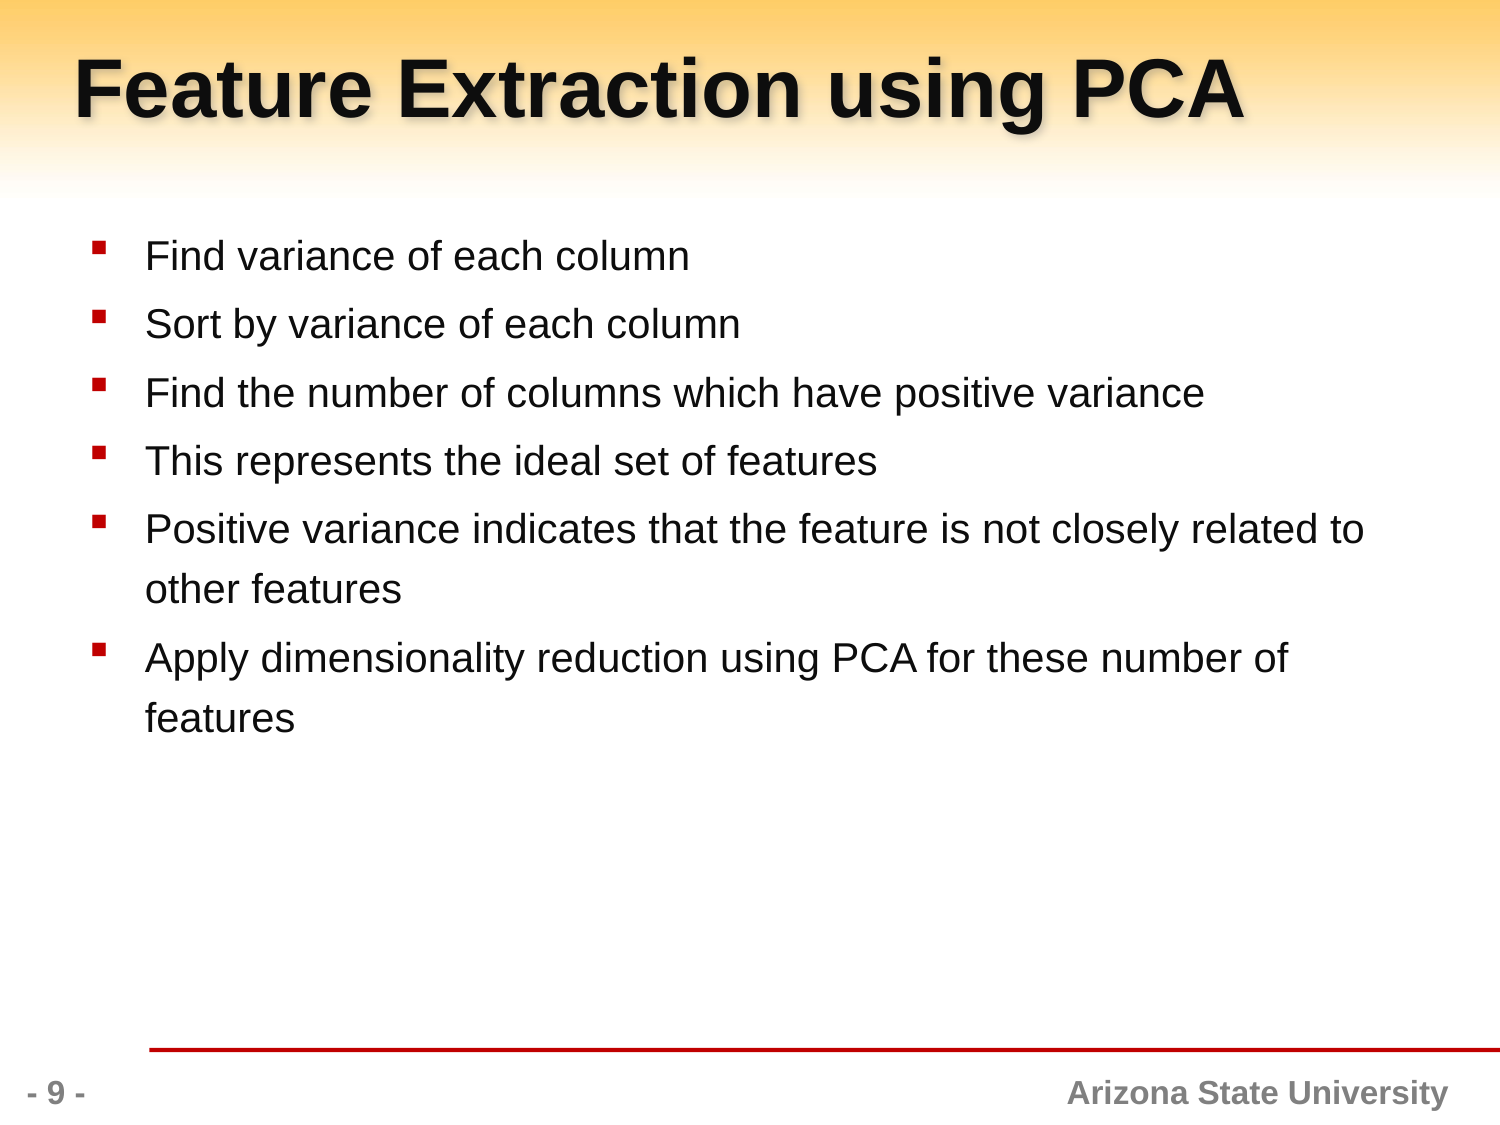

# Feature Extraction using PCA

Find variance of each column
Sort by variance of each column
Find the number of columns which have positive variance
This represents the ideal set of features
Positive variance indicates that the feature is not closely related to other features
Apply dimensionality reduction using PCA for these number of features
- 9 -